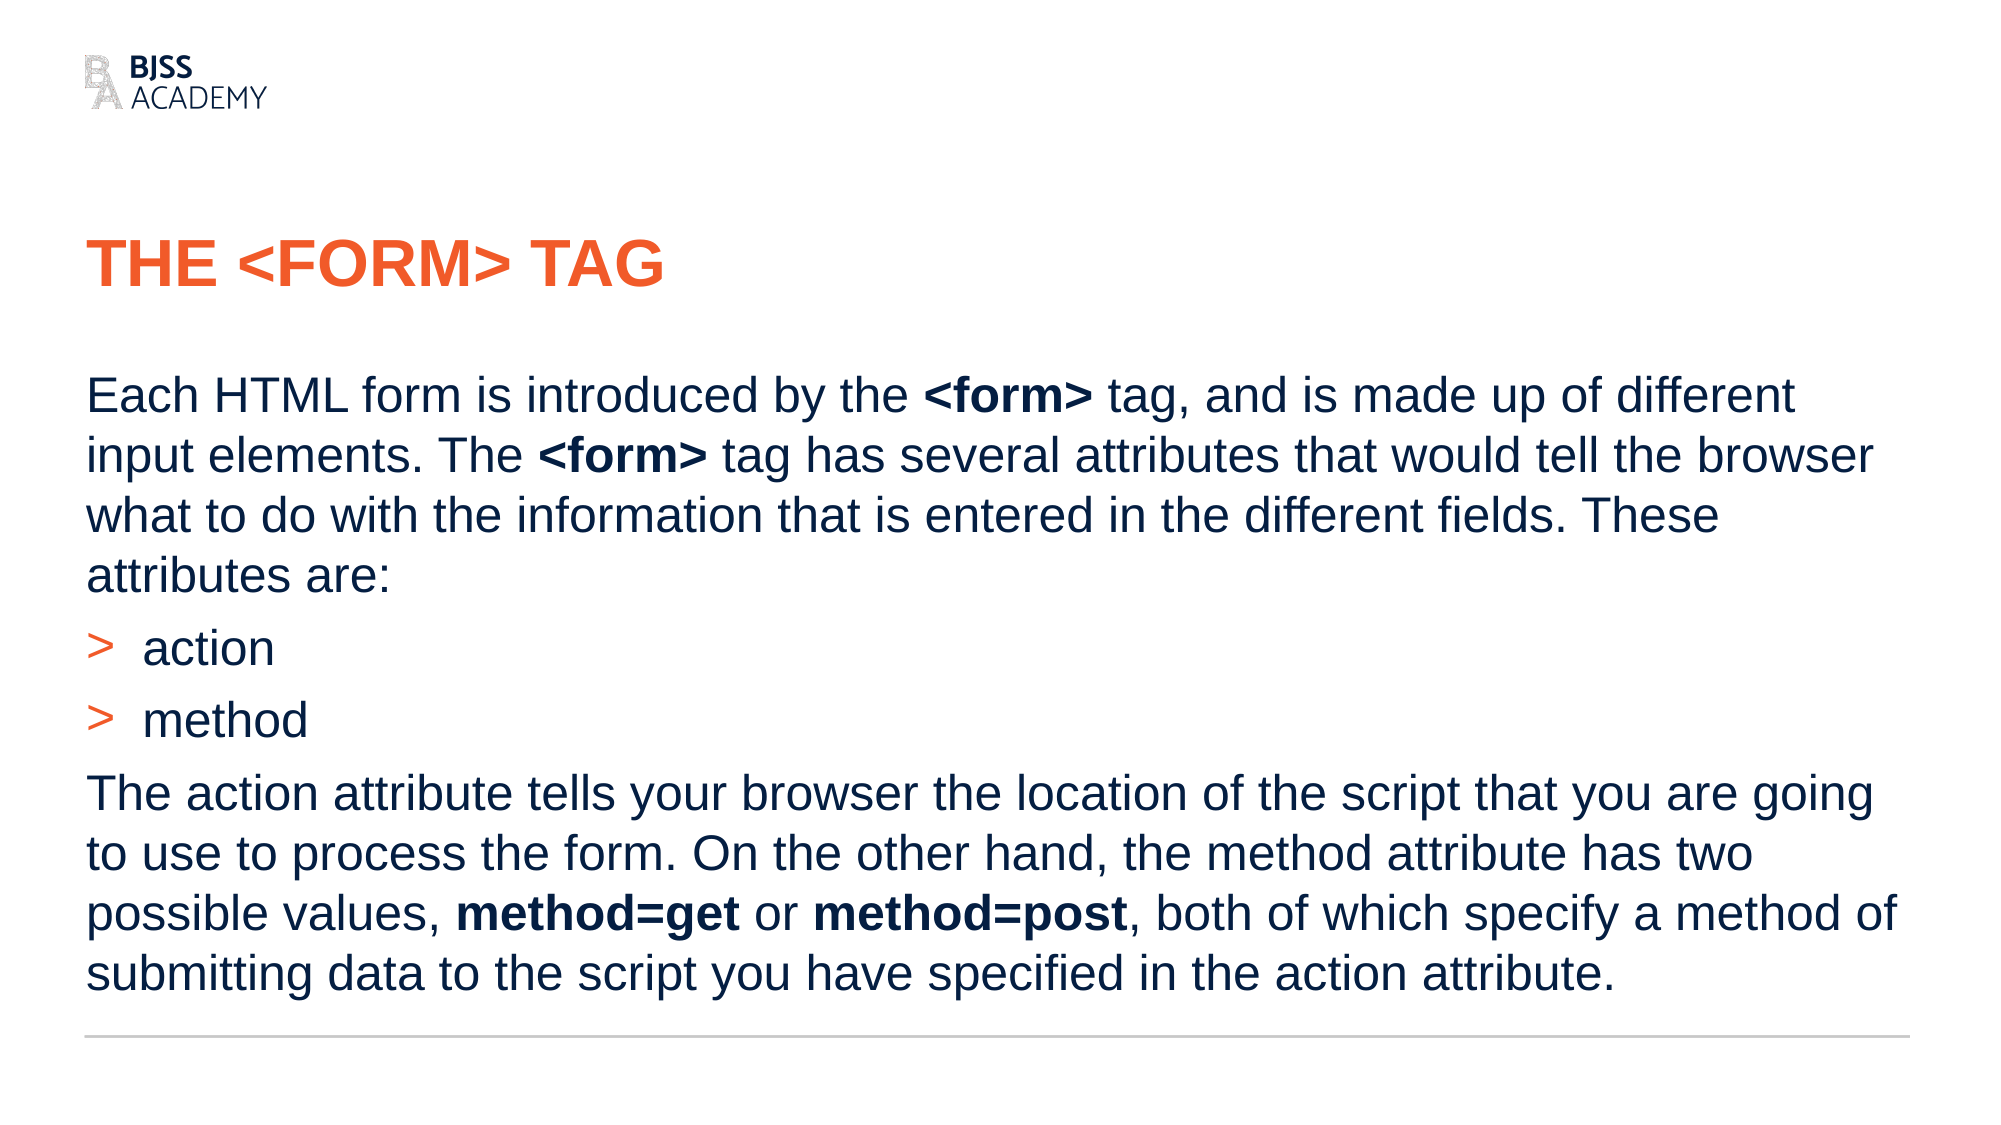

# The <form> tag
Each HTML form is introduced by the <form> tag, and is made up of different input elements. The <form> tag has several attributes that would tell the browser what to do with the information that is entered in the different fields. These attributes are:
action
method
The action attribute tells your browser the location of the script that you are going to use to process the form. On the other hand, the method attribute has two possible values, method=get or method=post, both of which specify a method of submitting data to the script you have specified in the action attribute.